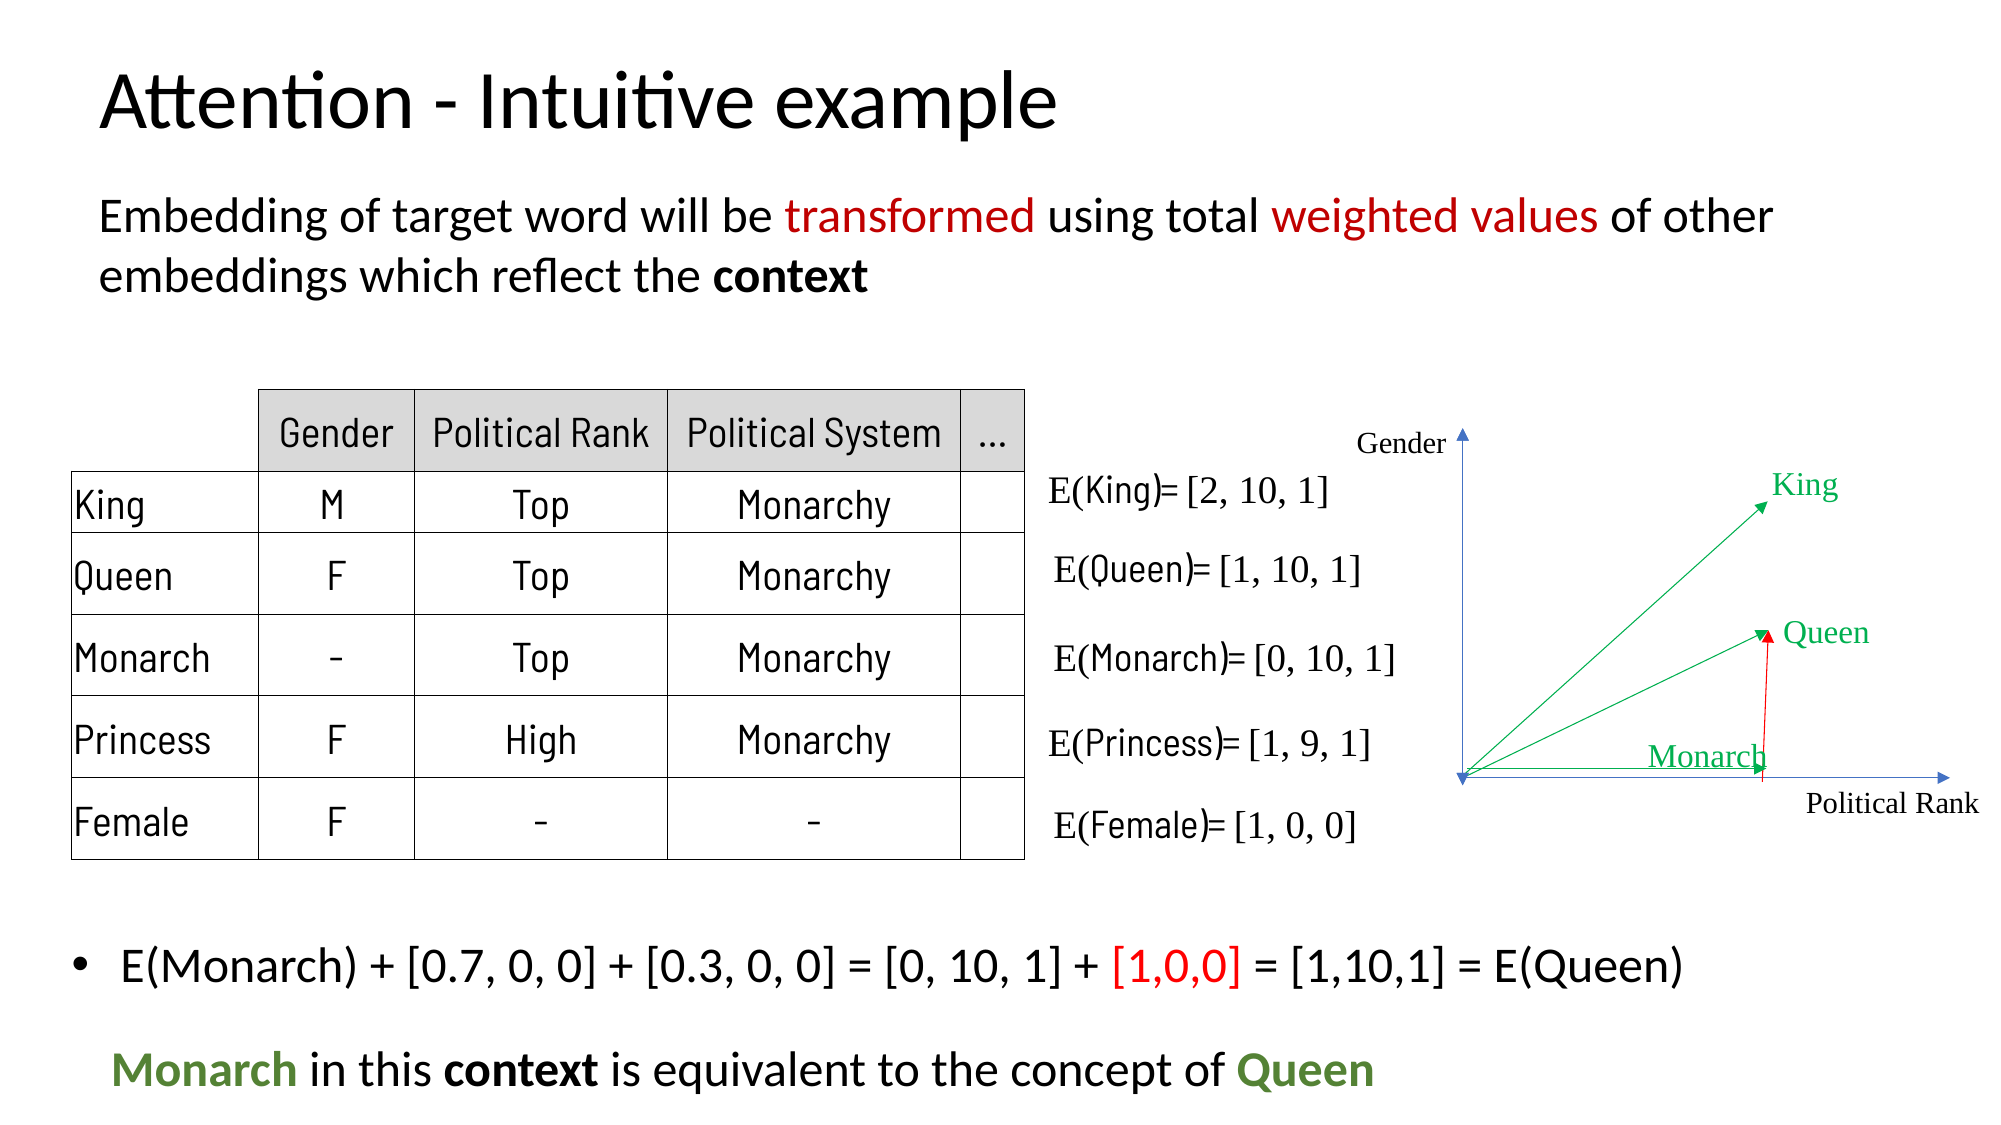

# Attention - Intuitive example
Embedding of target word will be transformed using total weighted values of other embeddings which reflect the context

|  | Gender | Political Rank | Political System | … |
| --- | --- | --- | --- | --- |
| King | M | Top | Monarchy |  |
| Queen | F | Top | Monarchy |  |
| Monarch | - | Top | Monarchy |  |
| Princess | F | High | Monarchy |  |
| Female | F | - | - |  |
Gender
King
 E(King)= [2, 10, 1]
 E(Queen)= [1, 10, 1]
Queen
 E(Monarch)= [0, 10, 1]
 E(Princess)= [1, 9, 1]
Monarch
Political Rank
 E(Female)= [1, 0, 0]
 E(Monarch) + [0.7, 0, 0] + [0.3, 0, 0] = [0, 10, 1] + [1,0,0] = [1,10,1] = E(Queen)
Monarch in this context is equivalent to the concept of Queen